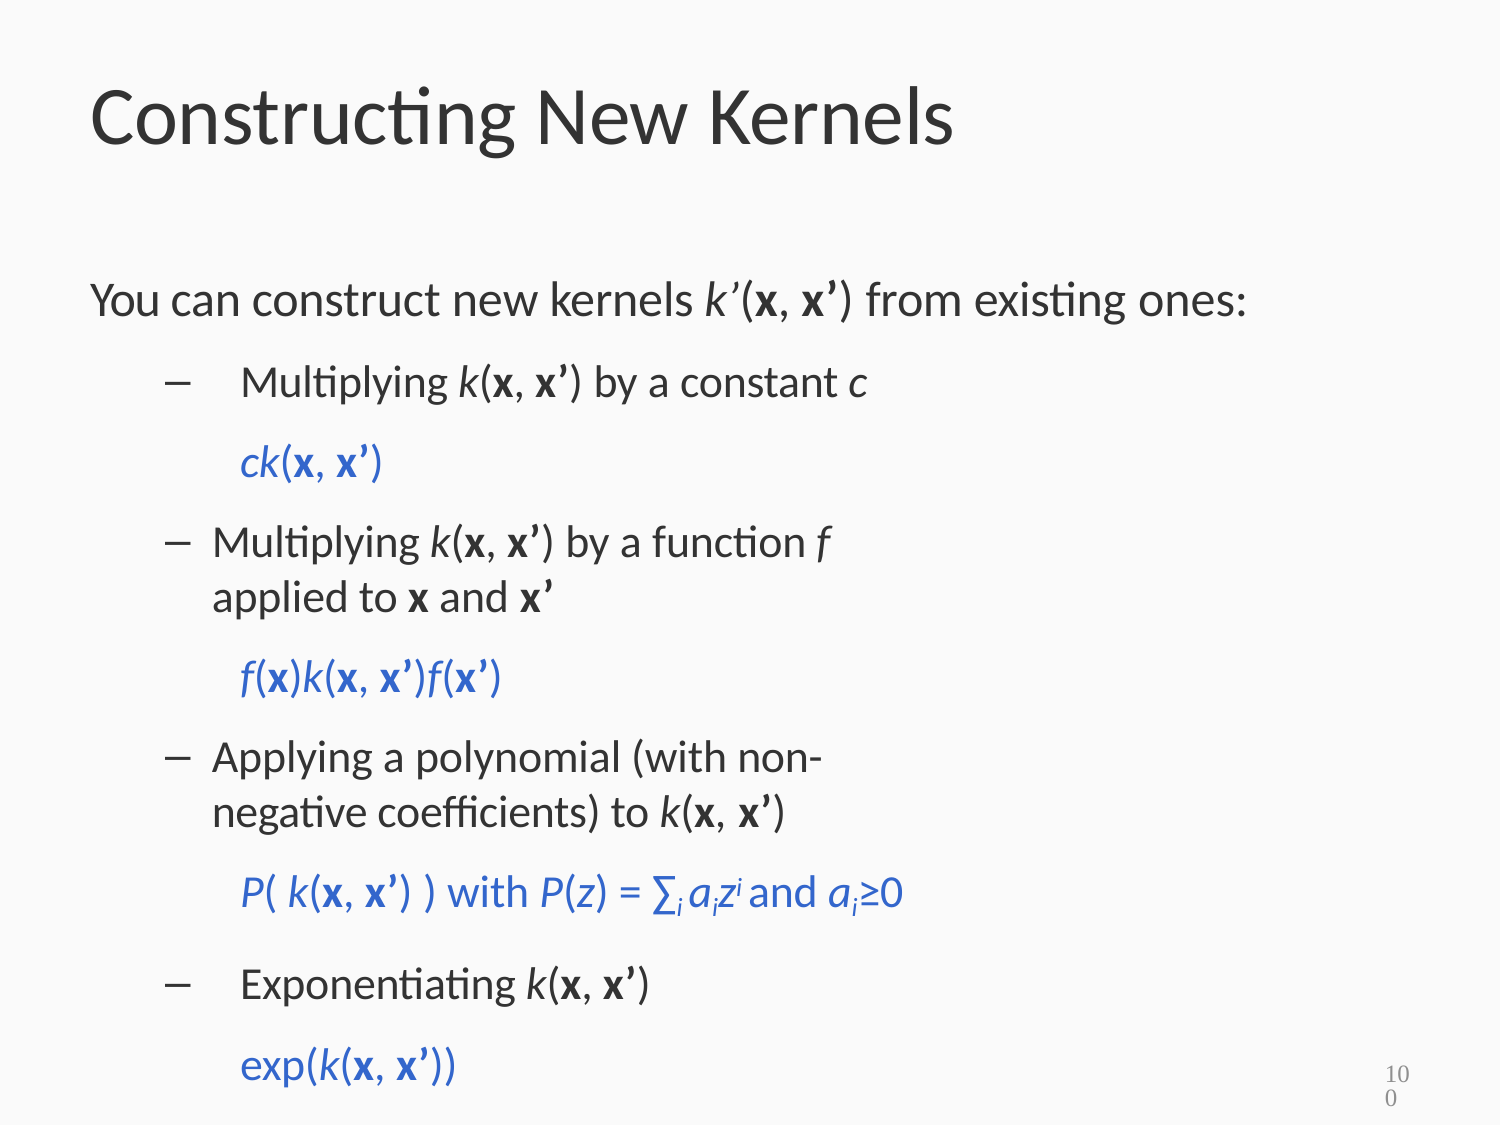

# Constructing New Kernels
You can construct new kernels k’(x, x’) from existing ones:
Multiplying k(x, x’) by a constant c  ck(x, x’)
Multiplying k(x, x’) by a function f applied to x and x’
f(x)k(x, x’)f(x’)
Applying a polynomial (with non-negative coefficients) to k(x, x’)
P( k(x, x’) ) with P(z) = ∑i aizi and ai≥0
Exponentiating k(x, x’)  exp(k(x, x’))
100